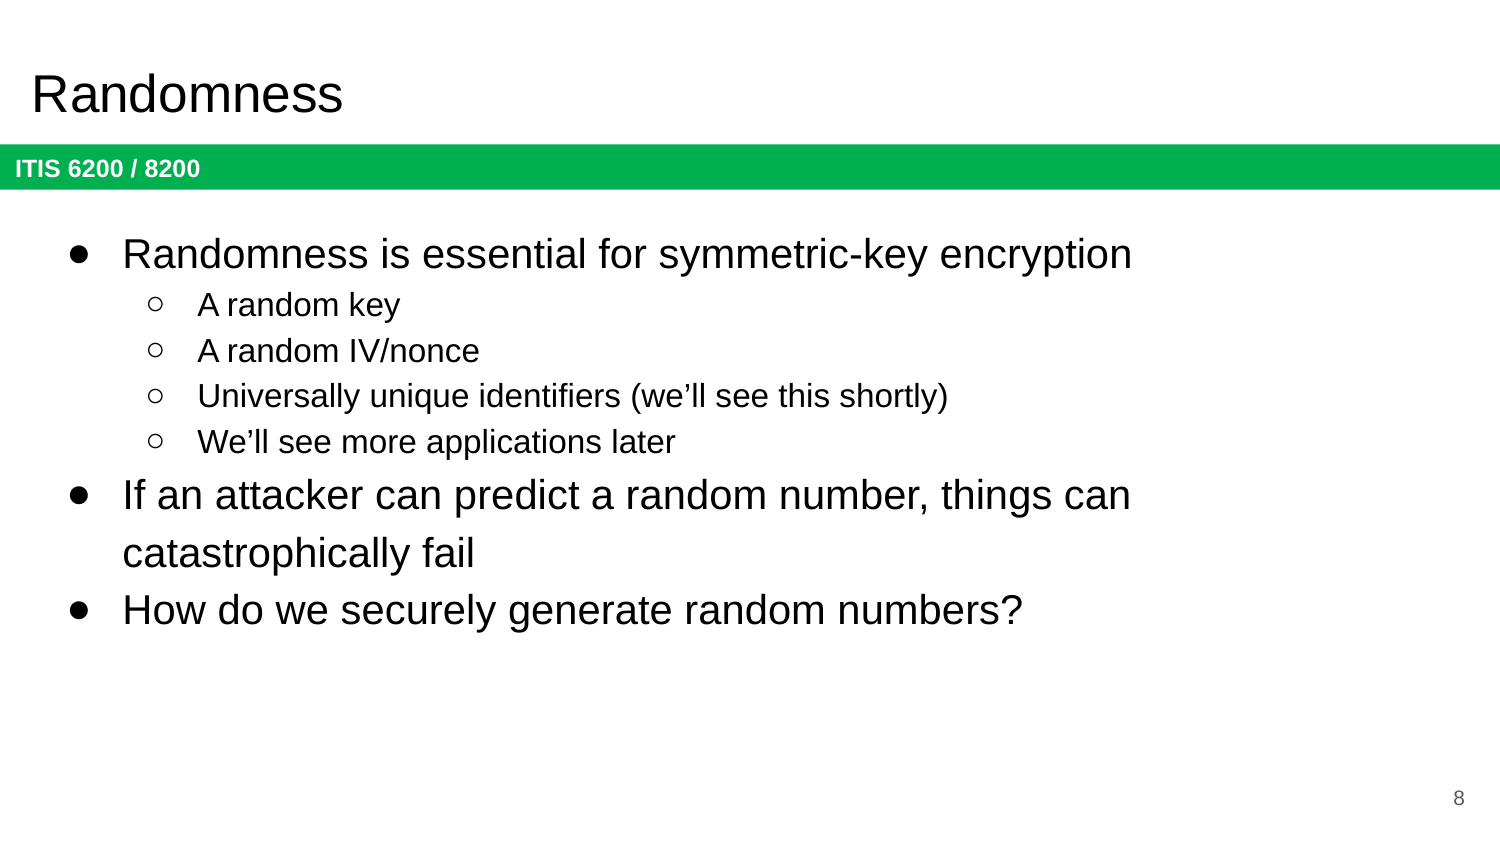

# Randomness
Randomness is essential for symmetric-key encryption
A random key
A random IV/nonce
Universally unique identifiers (we’ll see this shortly)
We’ll see more applications later
If an attacker can predict a random number, things can catastrophically fail
How do we securely generate random numbers?

8